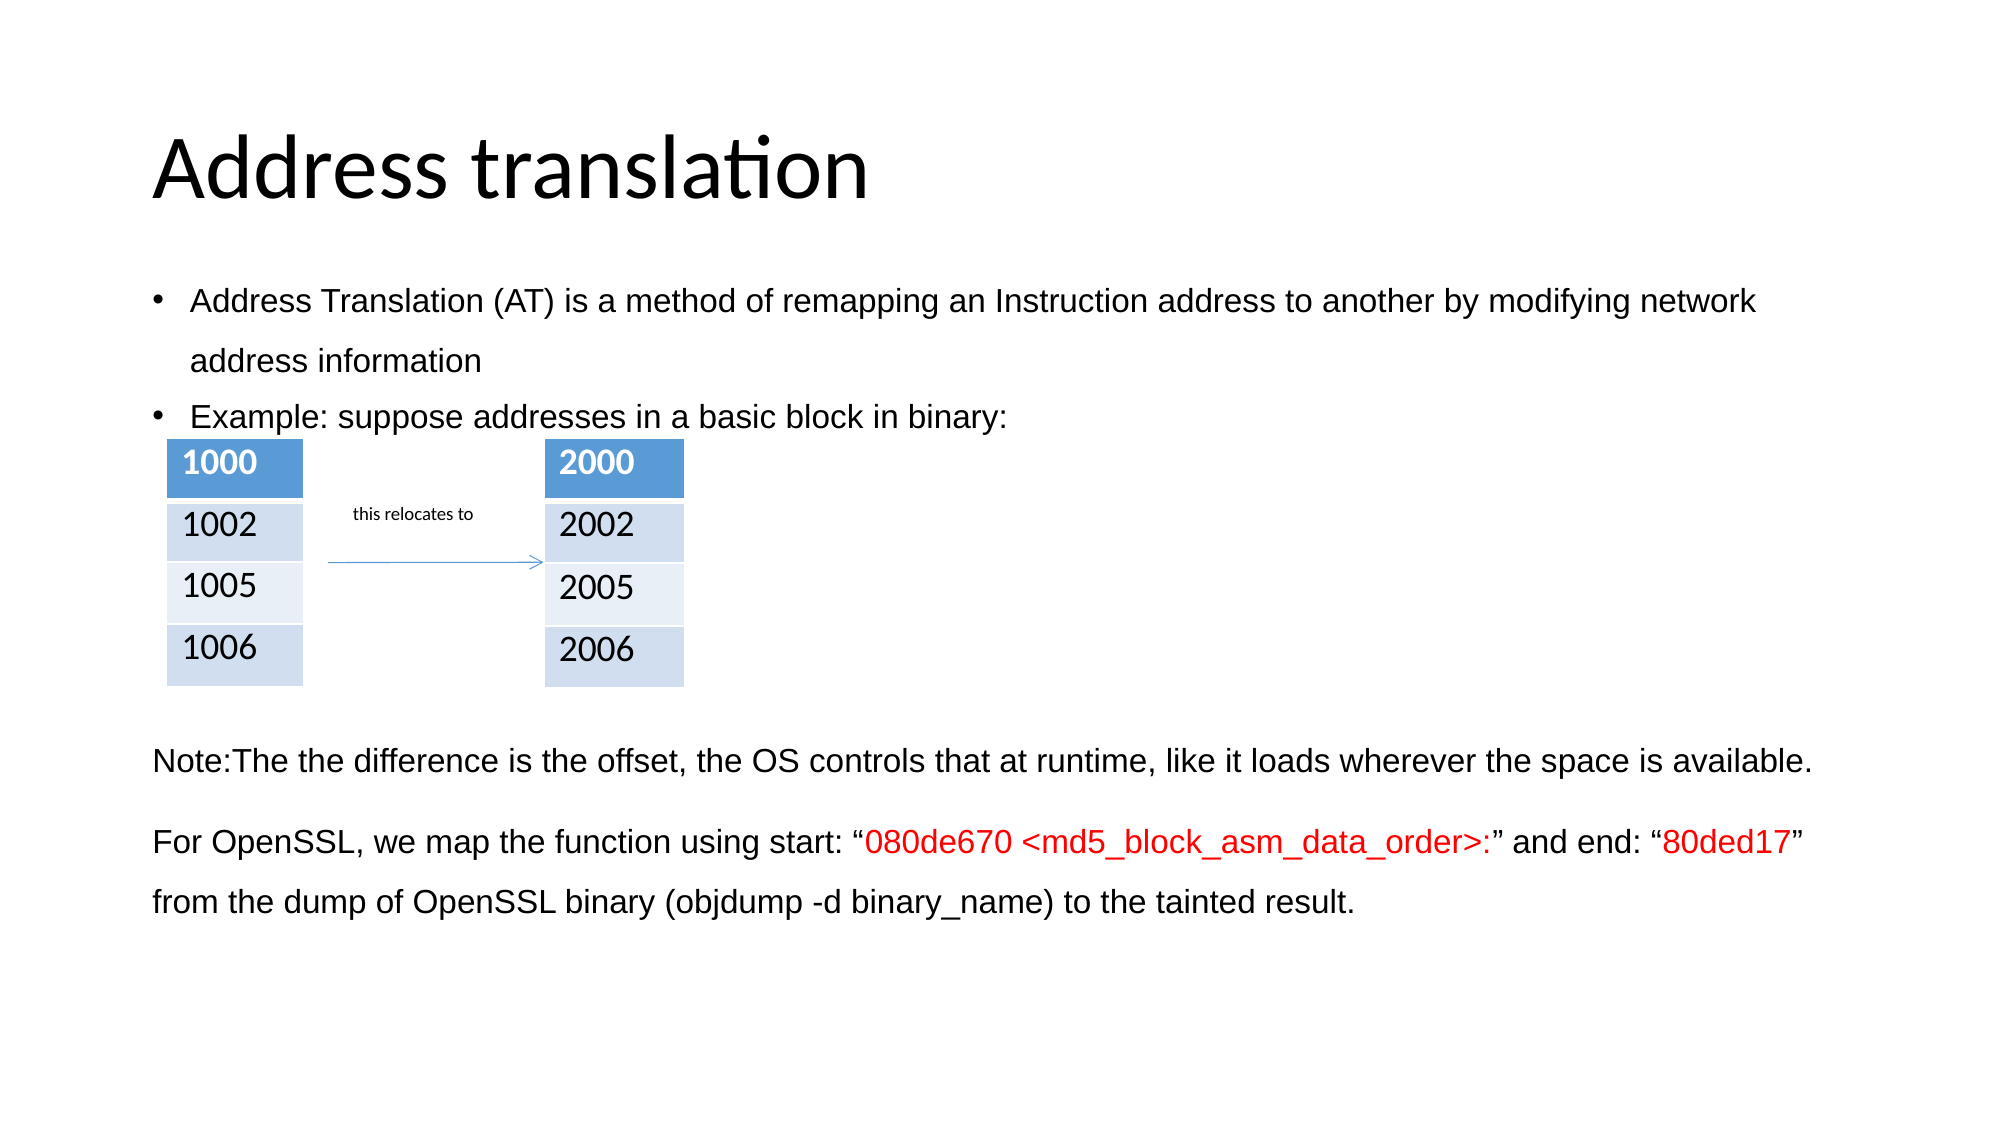

# Address translation
Address Translation (AT) is a method of remapping an Instruction address to another by modifying network address information
Example: suppose addresses in a basic block in binary:

Note:The the difference is the offset, the OS controls that at runtime, like it loads wherever the space is available.
For OpenSSL, we map the function using start: “080de670 <md5_block_asm_data_order>:” and end: “80ded17” from the dump of OpenSSL binary (objdump -d binary_name) to the tainted result.

| 1000 |
| --- |
| 1002 |
| 1005 |
| 1006 |
| 2000 |
| --- |
| 2002 |
| 2005 |
| 2006 |
this relocates to